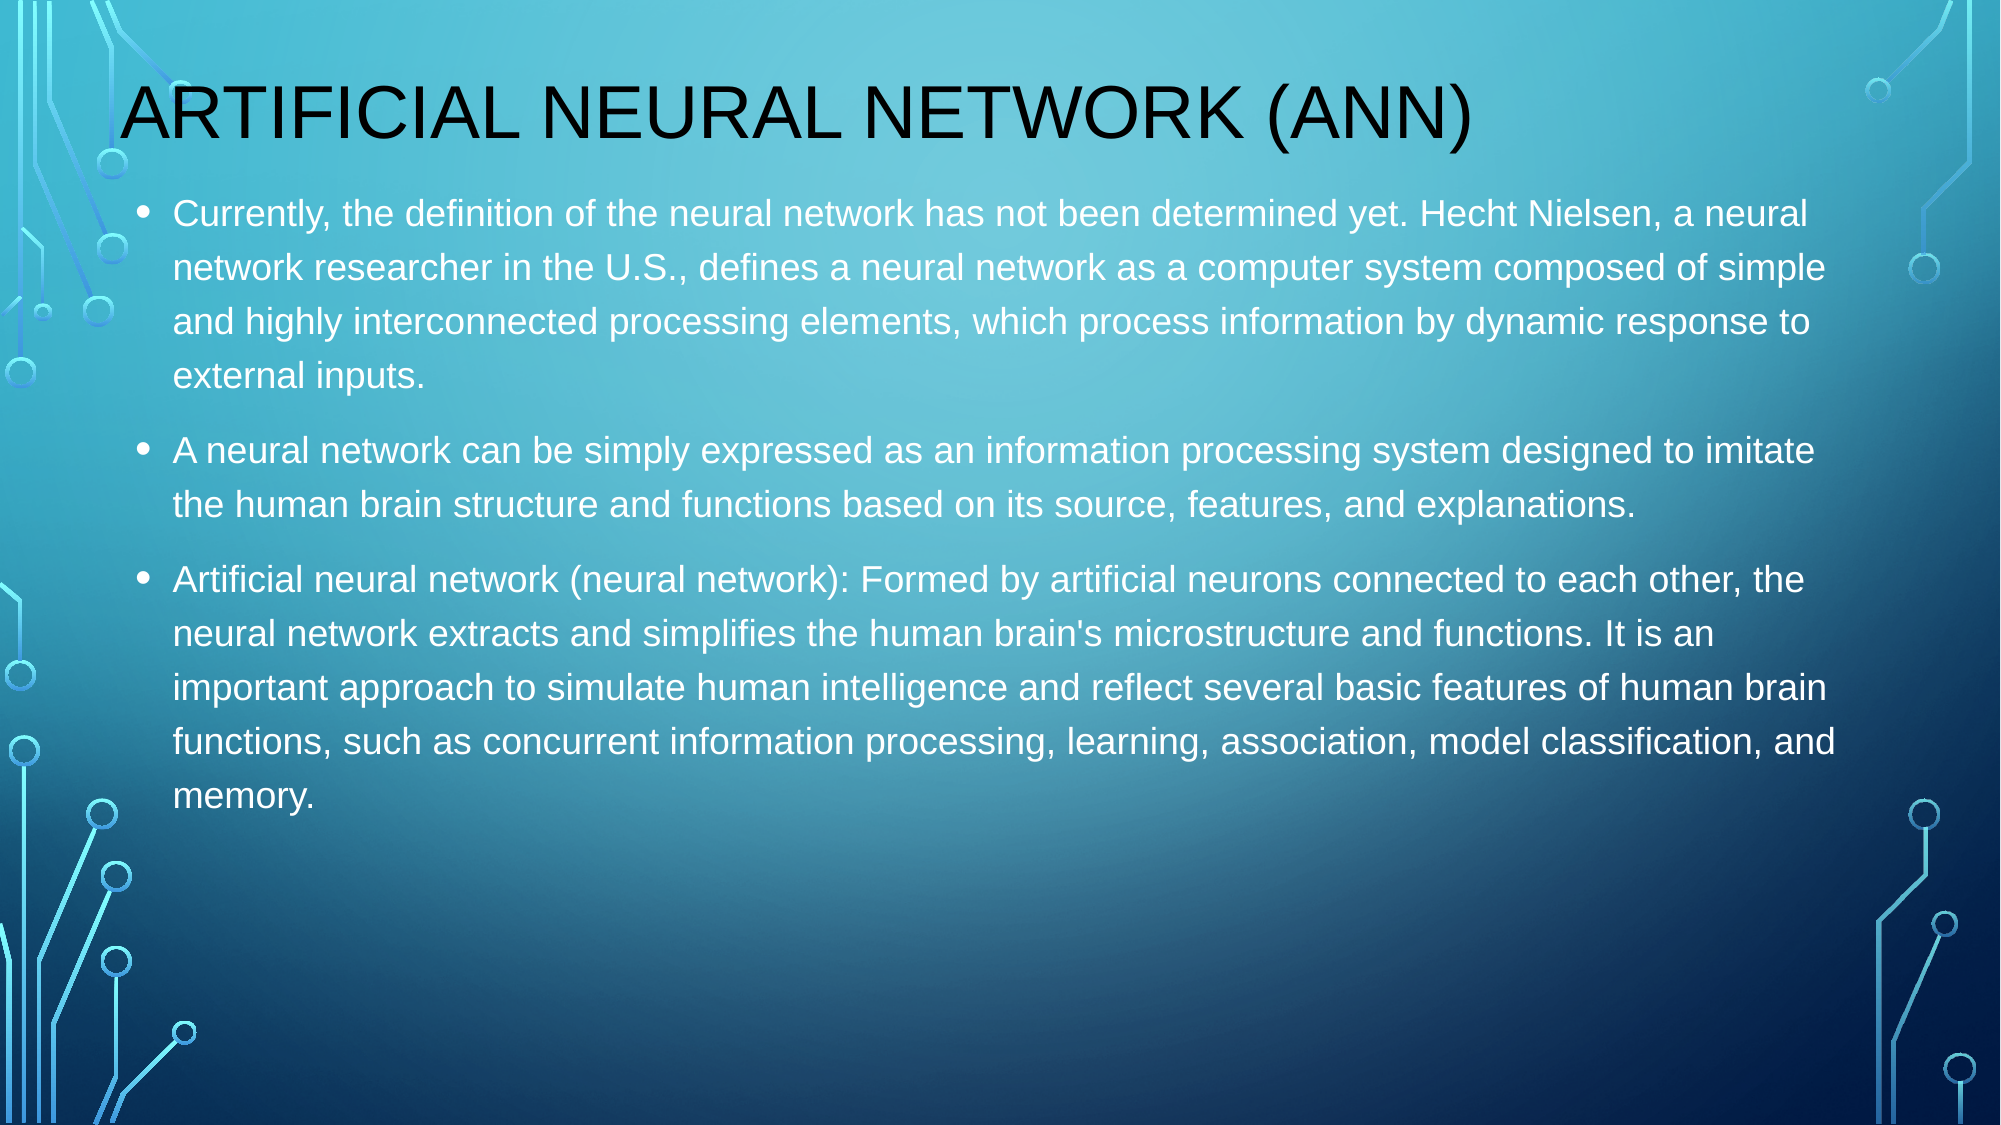

# Artificial Neural Network (ANN)
Currently, the definition of the neural network has not been determined yet. Hecht Nielsen, a neural network researcher in the U.S., defines a neural network as a computer system composed of simple and highly interconnected processing elements, which process information by dynamic response to external inputs.
A neural network can be simply expressed as an information processing system designed to imitate the human brain structure and functions based on its source, features, and explanations.
Artificial neural network (neural network): Formed by artificial neurons connected to each other, the neural network extracts and simplifies the human brain's microstructure and functions. It is an important approach to simulate human intelligence and reflect several basic features of human brain functions, such as concurrent information processing, learning, association, model classification, and memory.